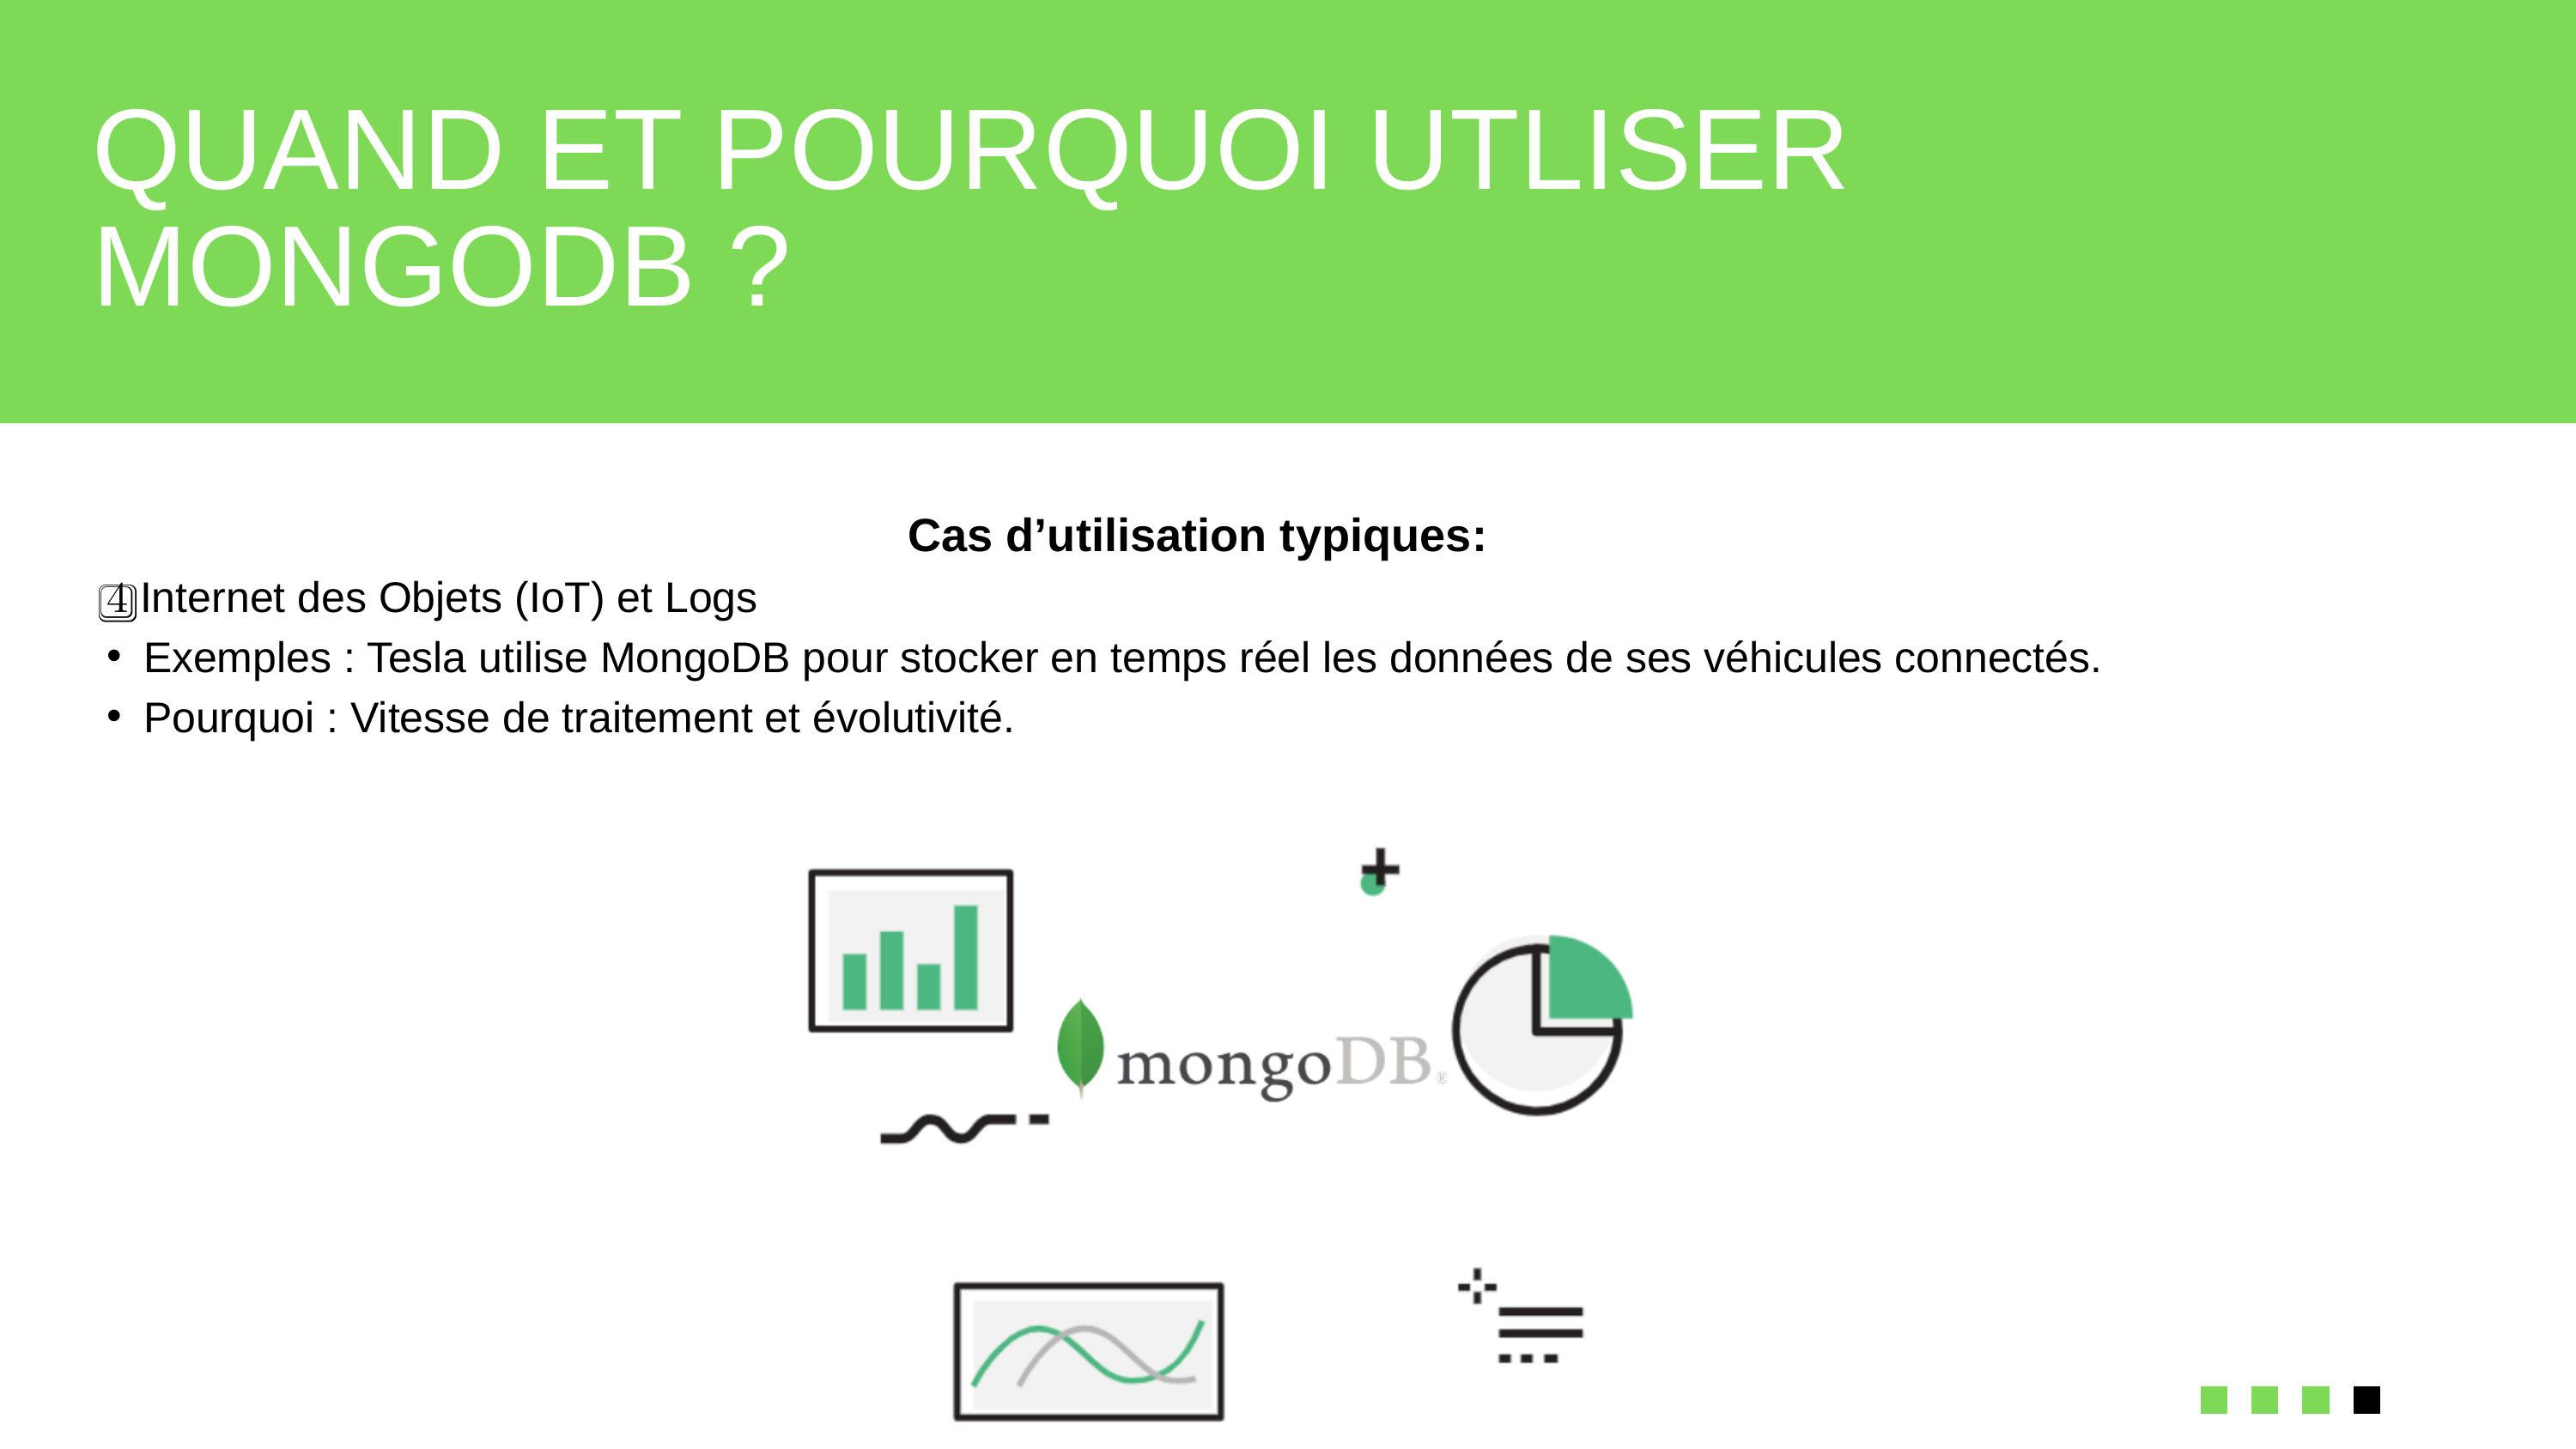

QUAND ET POURQUOI UTLISER MONGODB ?
                                                                 Cas d’utilisation typiques:
   4️⃣ Internet des Objets (IoT) et Logs
Exemples : Tesla utilise MongoDB pour stocker en temps réel les données de ses véhicules connectés.
Pourquoi : Vitesse de traitement et évolutivité.